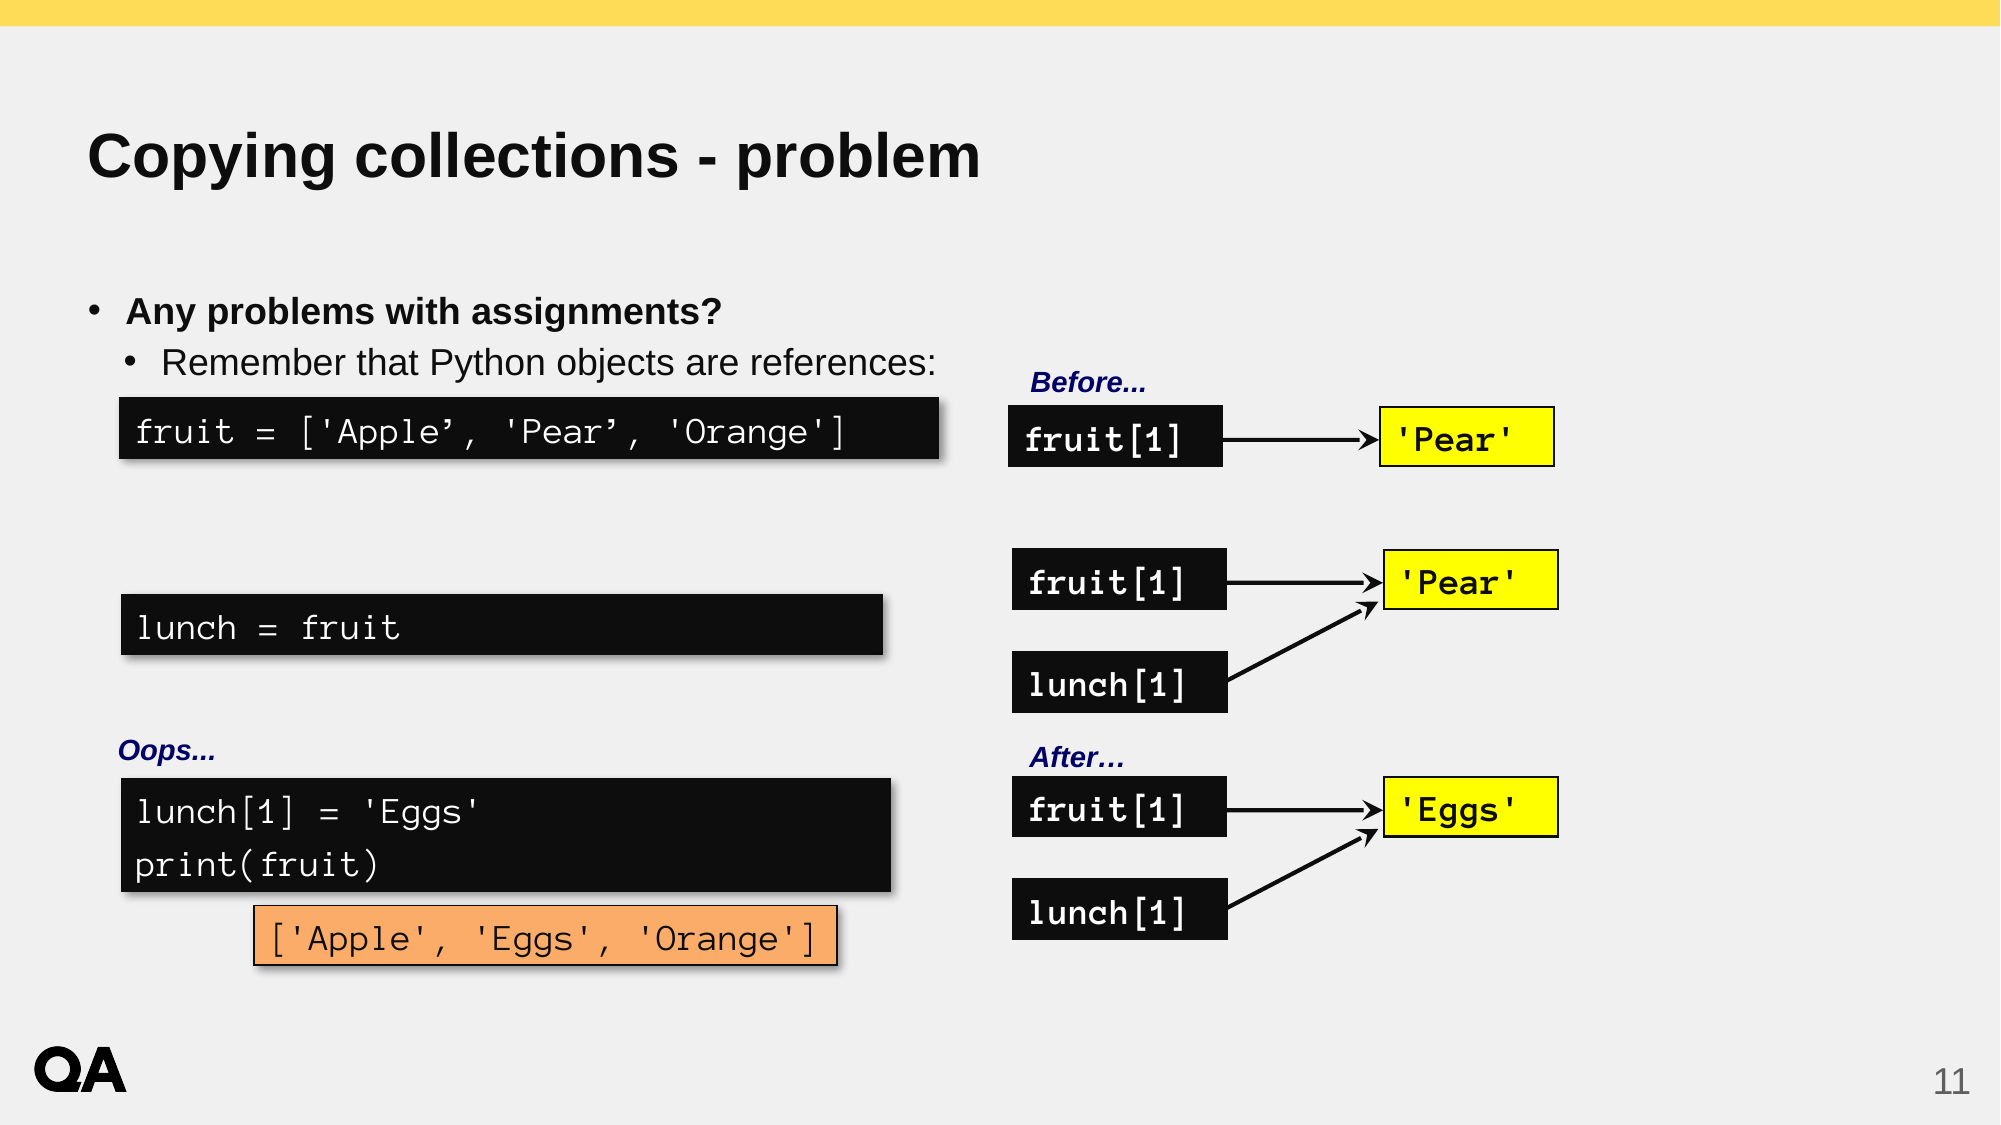

# Copying collections - problem
Any problems with assignments?
Remember that Python objects are references:

Copy by reference:

Before...

fruit = ['Apple’, 'Pear’, 'Orange']
fruit[1]
'Pear'

fruit[1]
'Pear'

lunch[1]
lunch = fruit
Oops...
After…
fruit[1]
'Eggs'

lunch[1]
lunch[1] = 'Eggs'
print(fruit)
['Apple', 'Eggs', 'Orange']
11